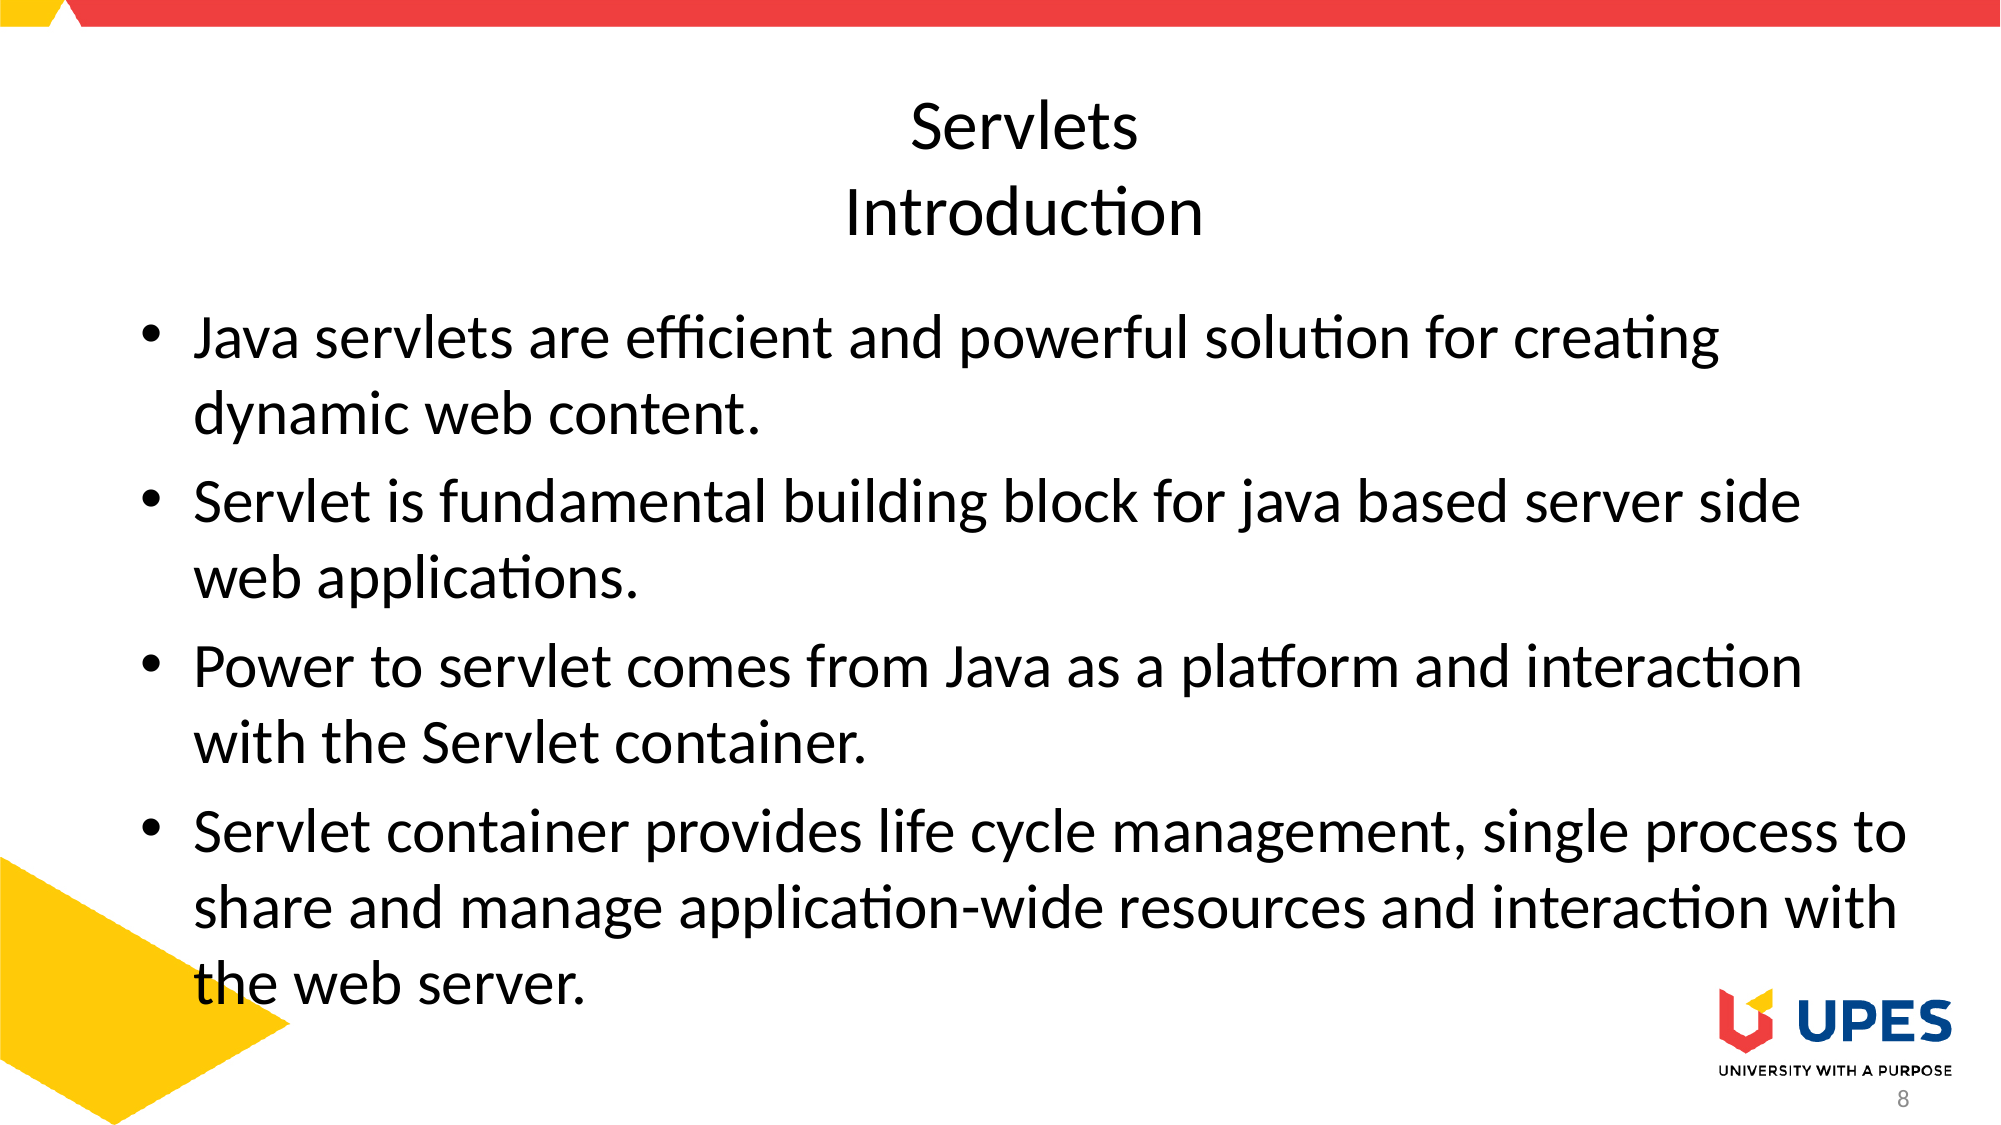

# Servlets Introduction
Java servlets are efficient and powerful solution for creating dynamic web content.
Servlet is fundamental building block for java based server side web applications.
Power to servlet comes from Java as a platform and interaction with the Servlet container.
Servlet container provides life cycle management, single process to share and manage application-wide resources and interaction with the web server.